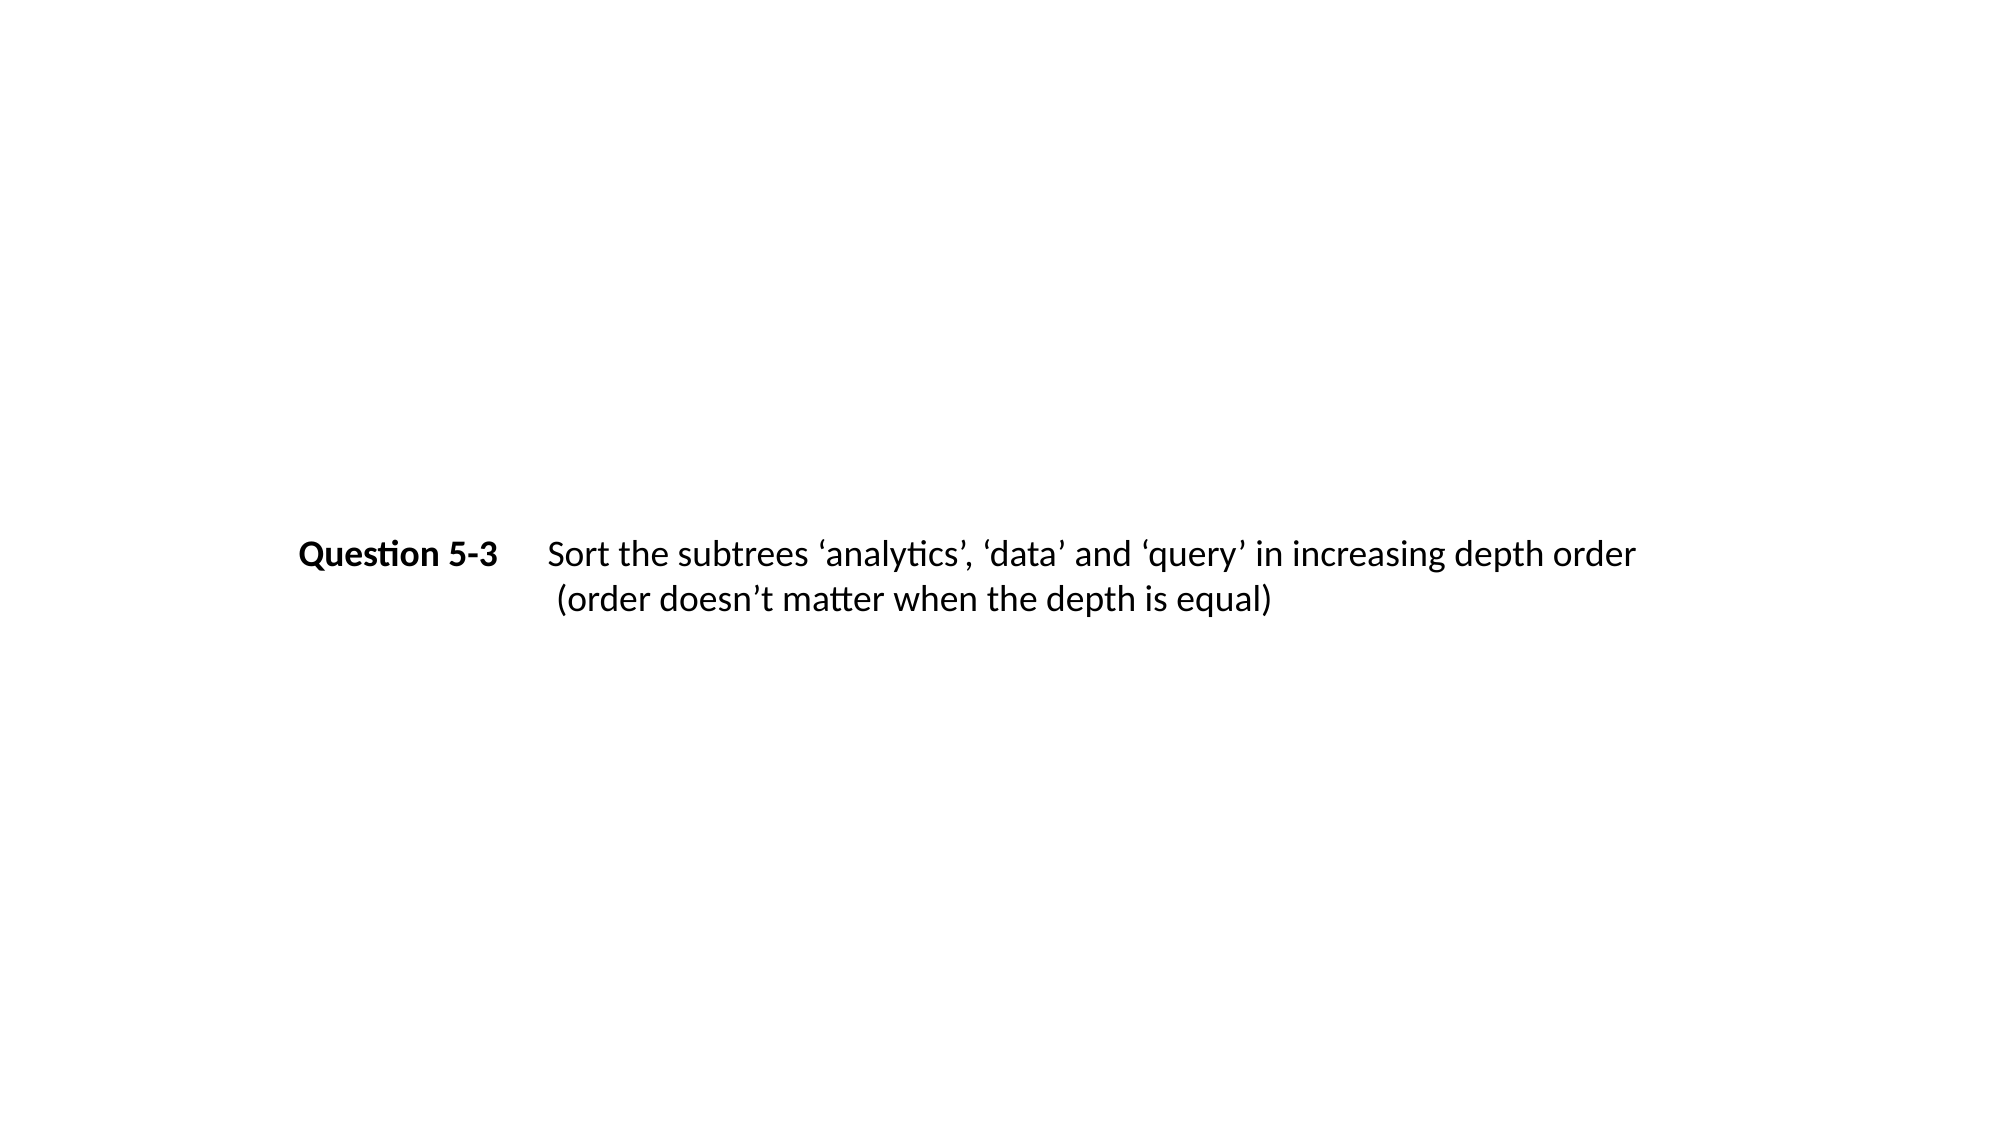

#

Question 5-3
Sort the subtrees ‘analytics’, ‘data’ and ‘query’ in increasing depth order
 (order doesn’t matter when the depth is equal)